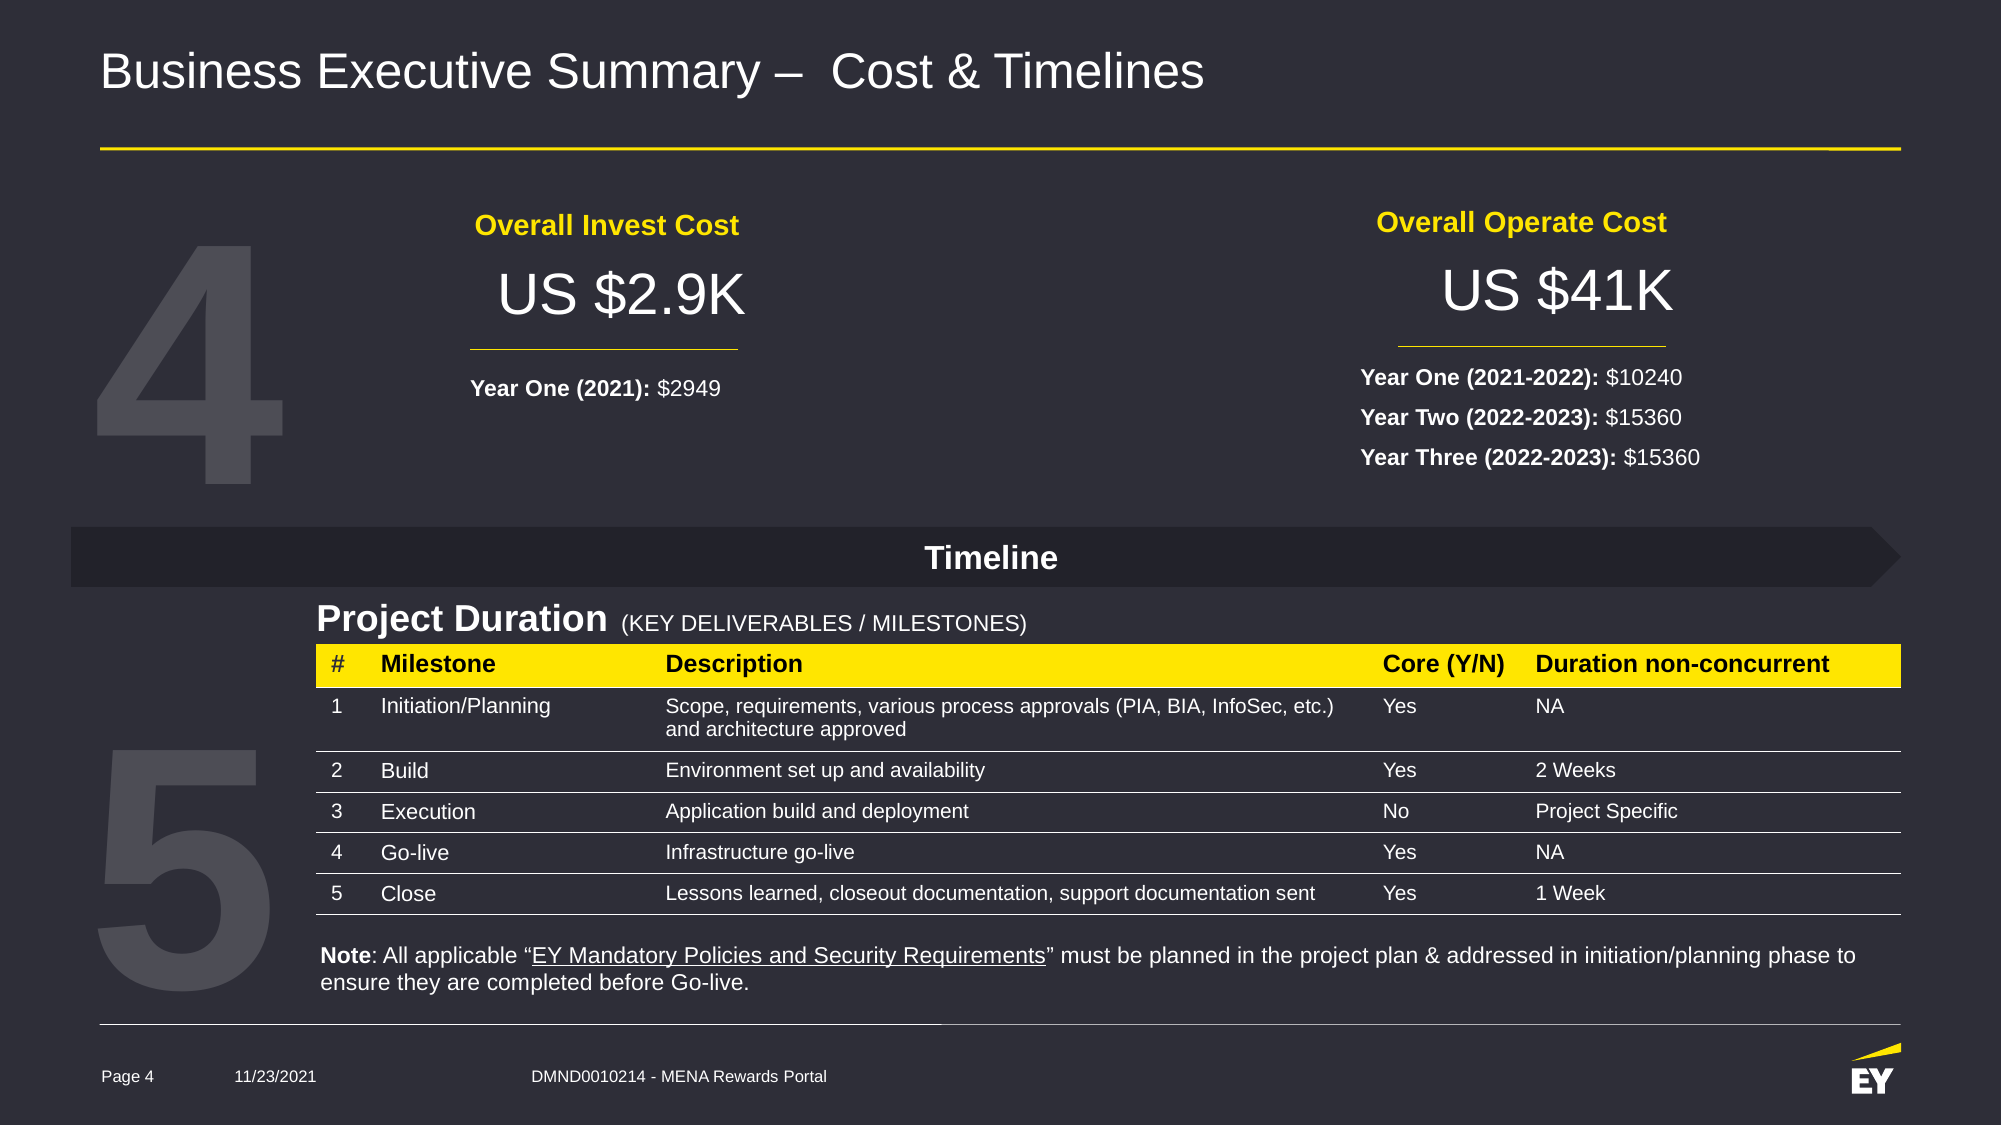

# Business Executive Summary –  Cost & Timelines
4
Overall Operate Cost
US $41K

Year One (2021-2022): $10240
Year Two (2022-2023): $15360
Year Three (2022-2023): $15360

Overall Invest Cost
US $2.9K

Year One (2021): $2949

Timeline
Project Duration  (KEY DELIVERABLES / MILESTONES)

| # | Milestone | Description | Core (Y/N) | Duration non-concurrent |
| --- | --- | --- | --- | --- |
| 1 | Initiation/Planning | Scope, requirements, various process approvals (PIA, BIA, InfoSec, etc.) and architecture approved | Yes | NA |
| 2 | Build | Environment set up and availability | Yes | 2 Weeks |
| 3 | Execution | Application build and deployment | No | Project Specific |
| 4 | Go-live | Infrastructure go-live | Yes | NA |
| 5 | Close | Lessons learned, closeout documentation, support documentation sent | Yes | 1 Week |
5
Note: All applicable “EY Mandatory Policies and Security Requirements” must be planned in the project plan & addressed in initiation/planning phase to ensure they are completed before Go-live.

Page 4
11/23/2021
DMND0010214 - MENA Rewards Portal